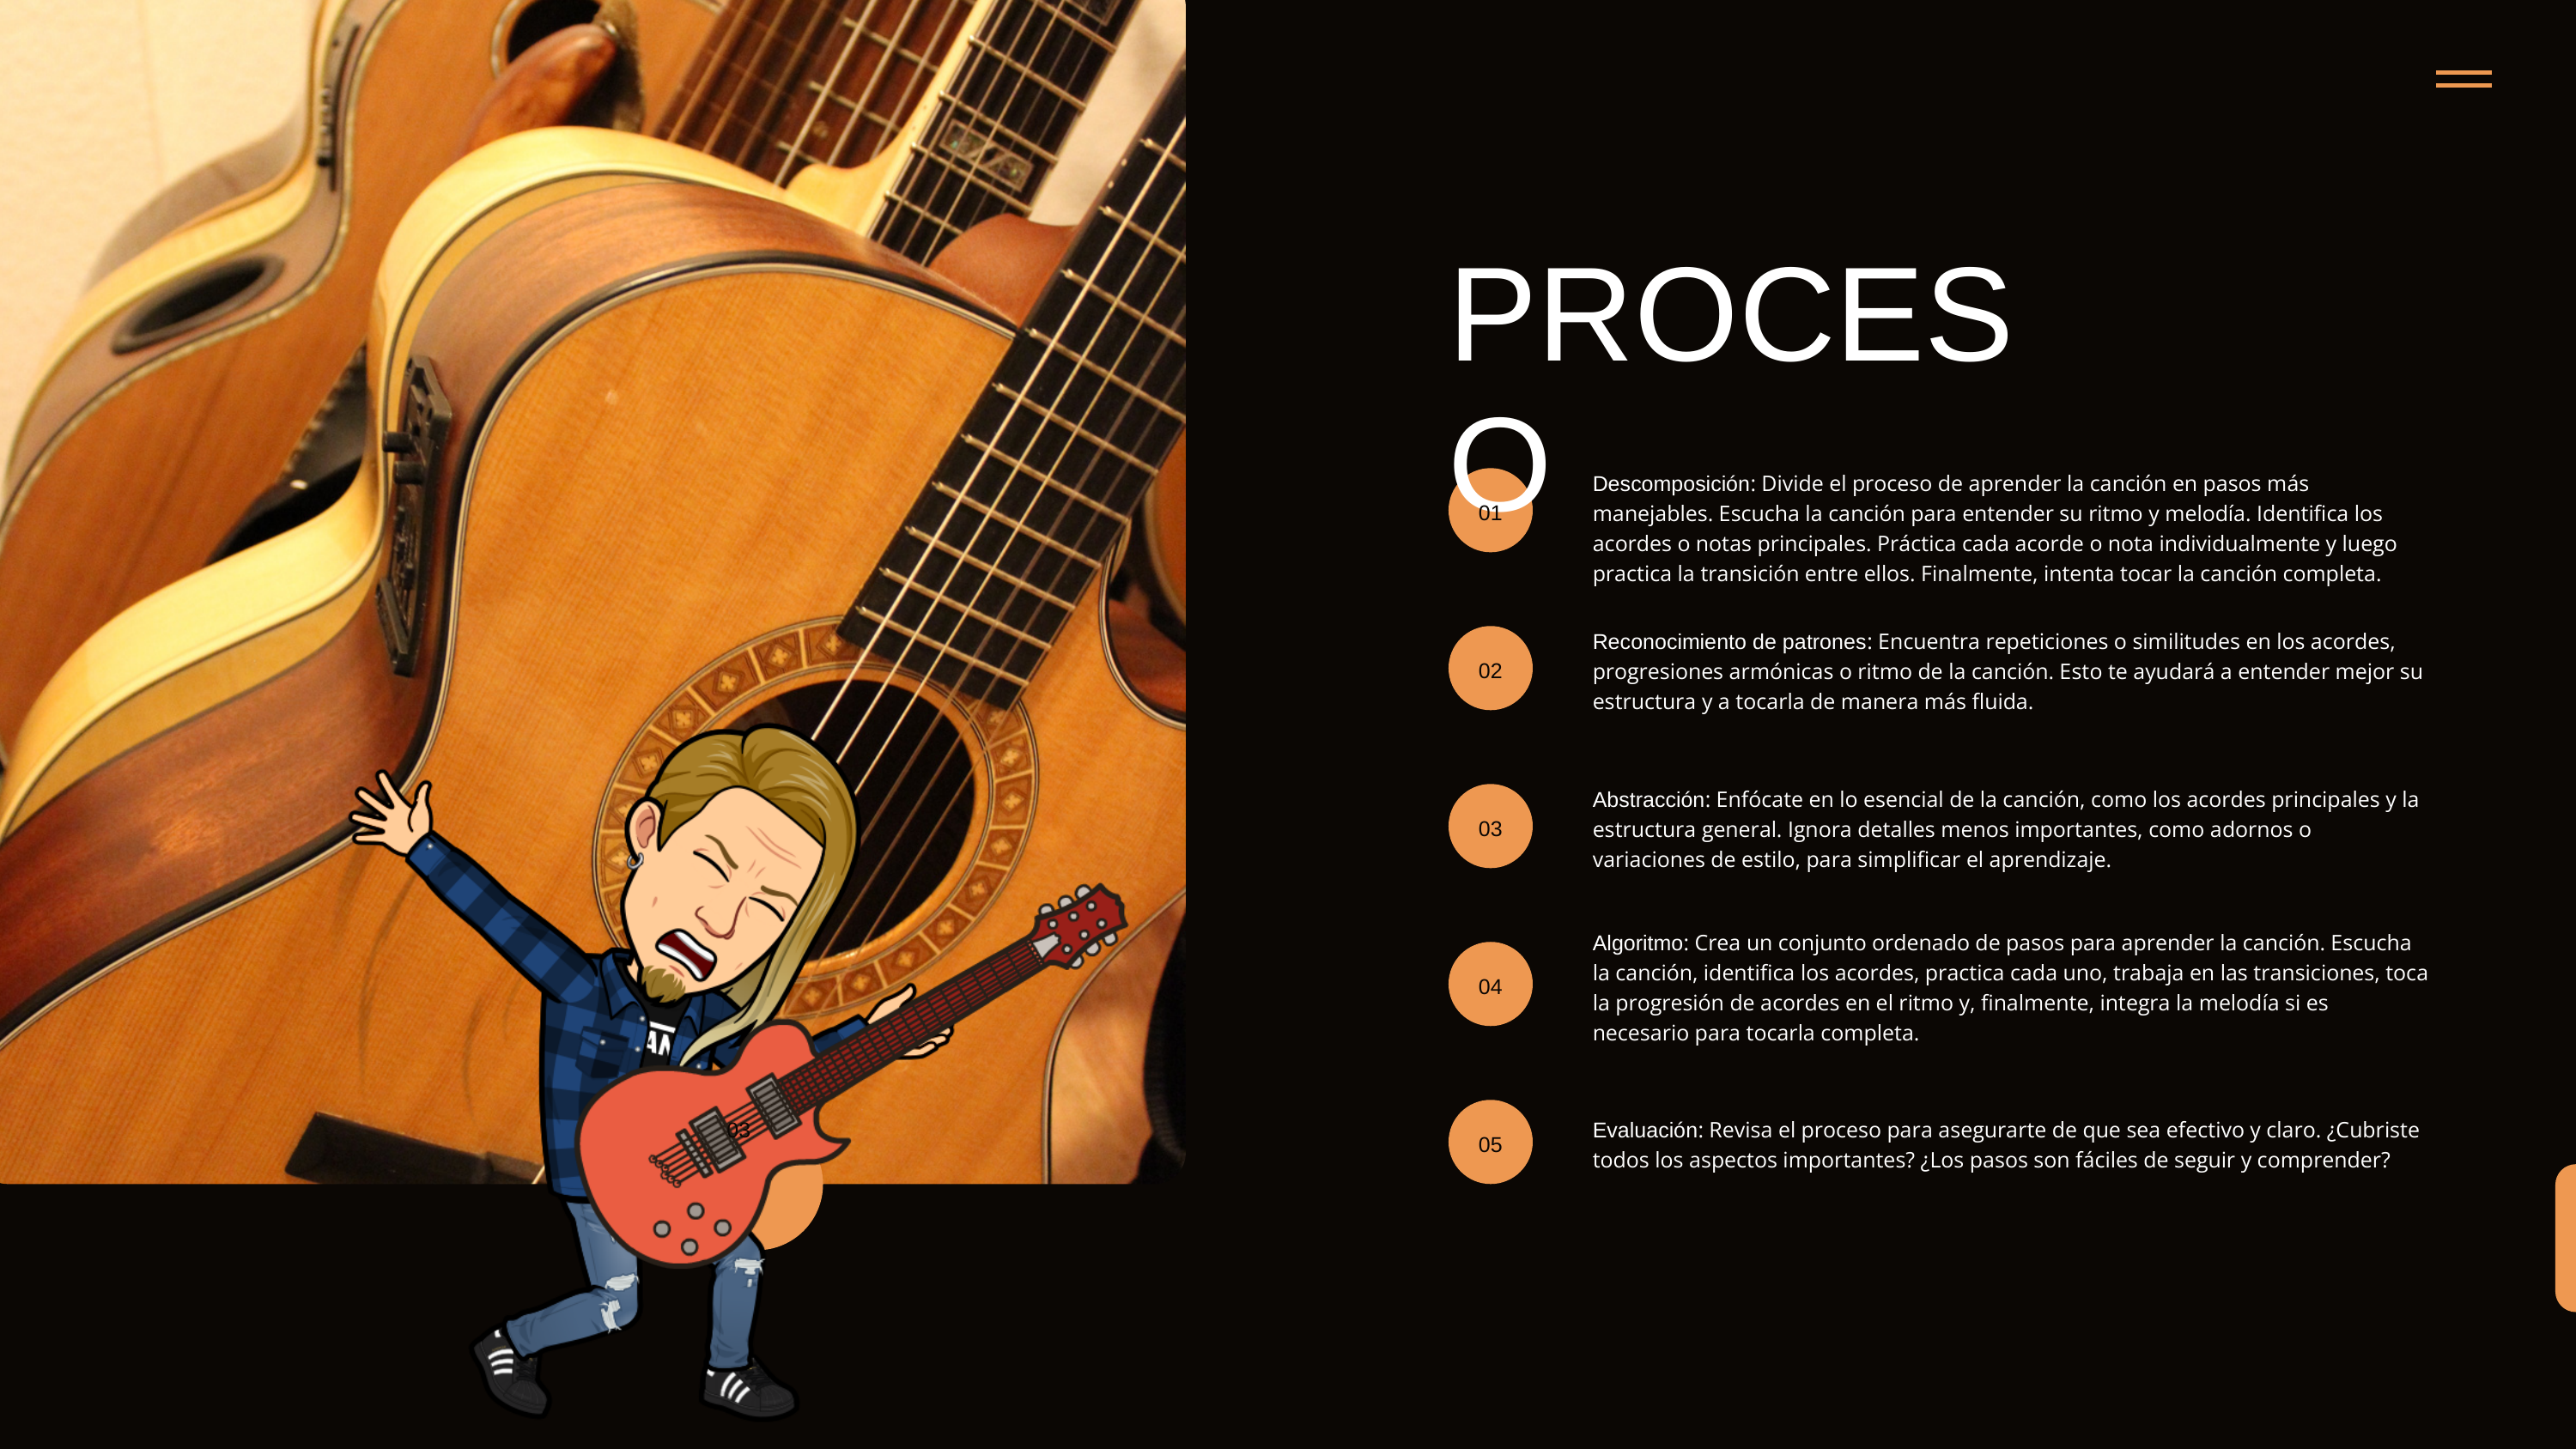

PROCESO
Descomposición: Divide el proceso de aprender la canción en pasos más manejables. Escucha la canción para entender su ritmo y melodía. Identifica los acordes o notas principales. Práctica cada acorde o nota individualmente y luego practica la transición entre ellos. Finalmente, intenta tocar la canción completa.

01

Reconocimiento de patrones: Encuentra repeticiones o similitudes en los acordes, progresiones armónicas o ritmo de la canción. Esto te ayudará a entender mejor su estructura y a tocarla de manera más fluida.

02
Abstracción: Enfócate en lo esencial de la canción, como los acordes principales y la estructura general. Ignora detalles menos importantes, como adornos o variaciones de estilo, para simplificar el aprendizaje.

03
Algoritmo: Crea un conjunto ordenado de pasos para aprender la canción. Escucha la canción, identifica los acordes, practica cada uno, trabaja en las transiciones, toca la progresión de acordes en el ritmo y, finalmente, integra la melodía si es necesario para tocarla completa.

04

03
Evaluación: Revisa el proceso para asegurarte de que sea efectivo y claro. ¿Cubriste todos los aspectos importantes? ¿Los pasos son fáciles de seguir y comprender?

05